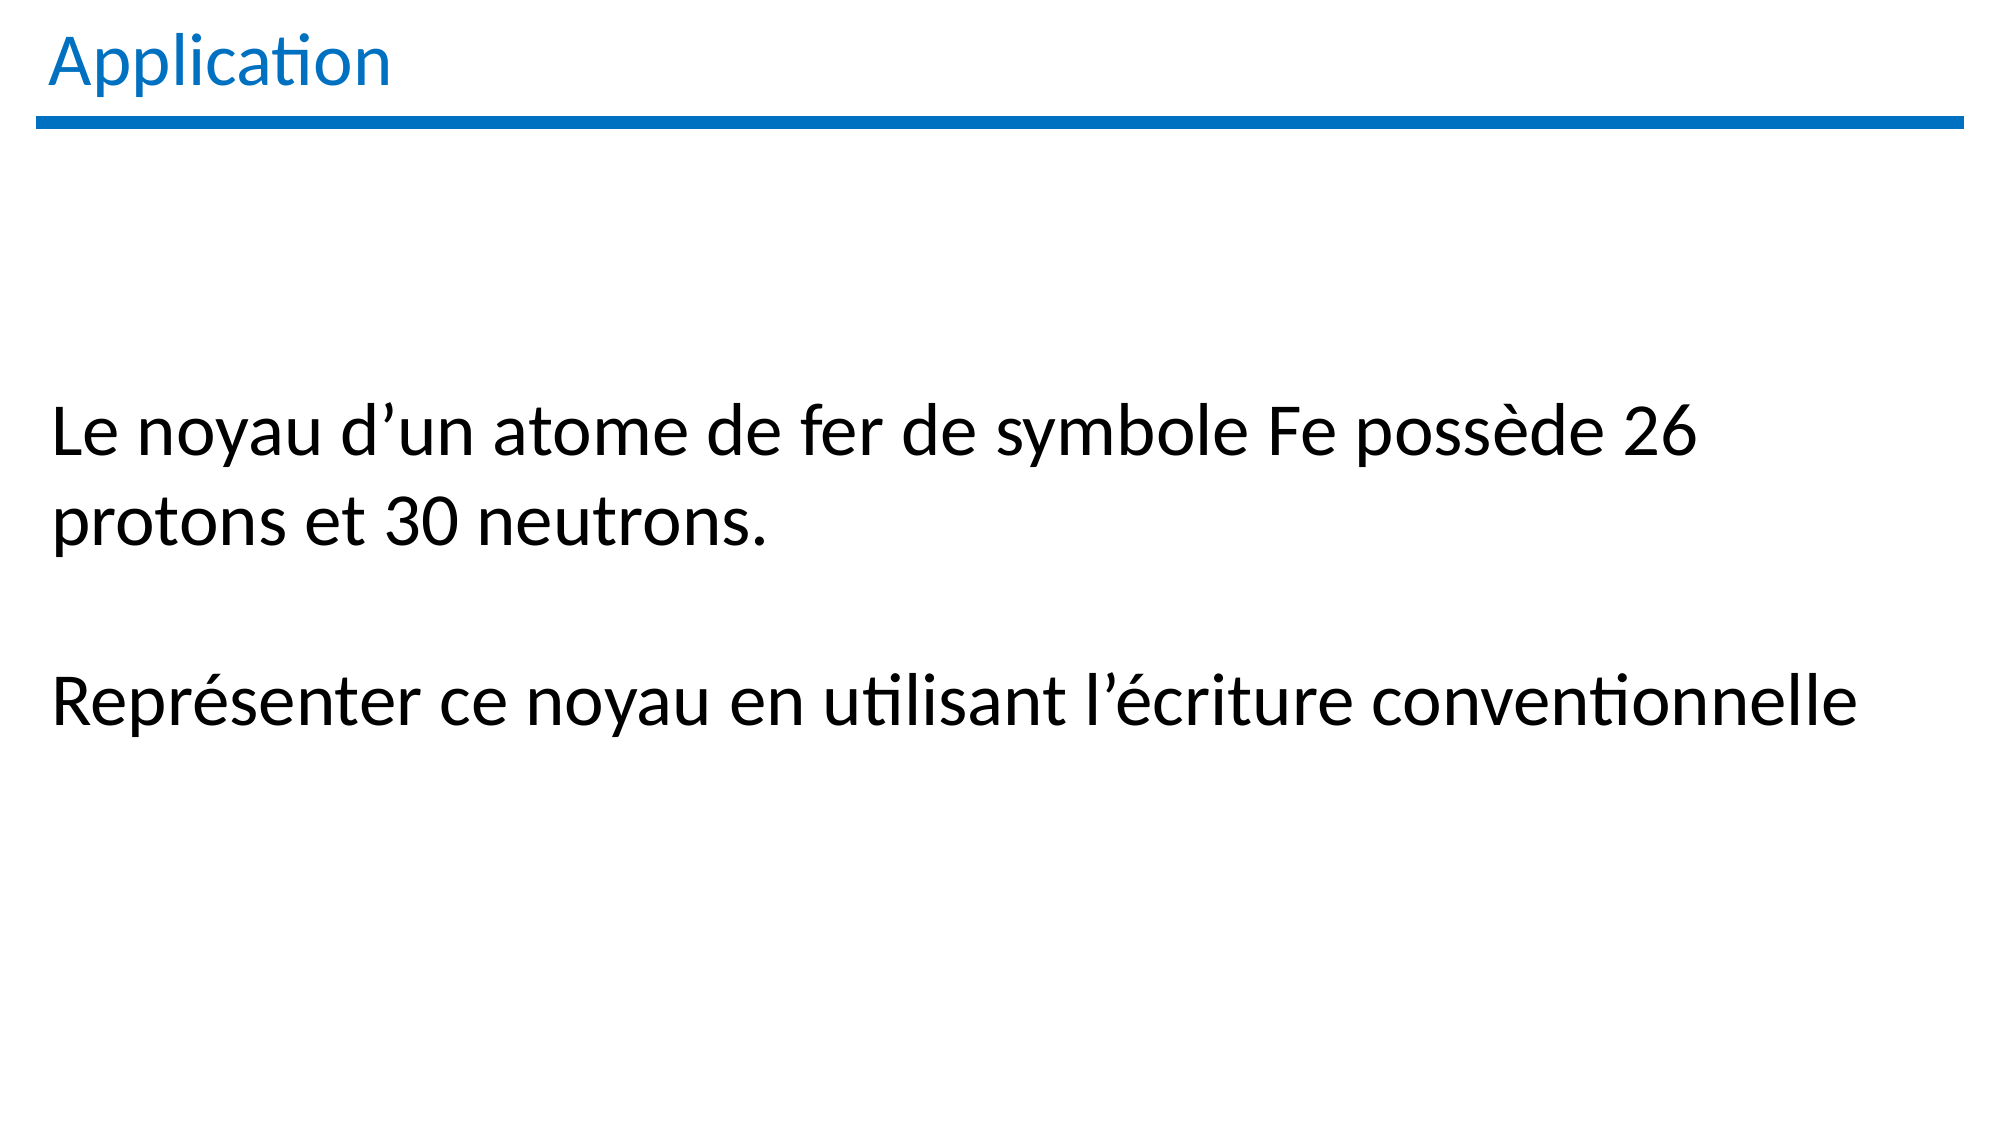

Application
Le noyau d’un atome de fer de symbole Fe possède 26 protons et 30 neutrons.

Représenter ce noyau en utilisant l’écriture conventionnelle